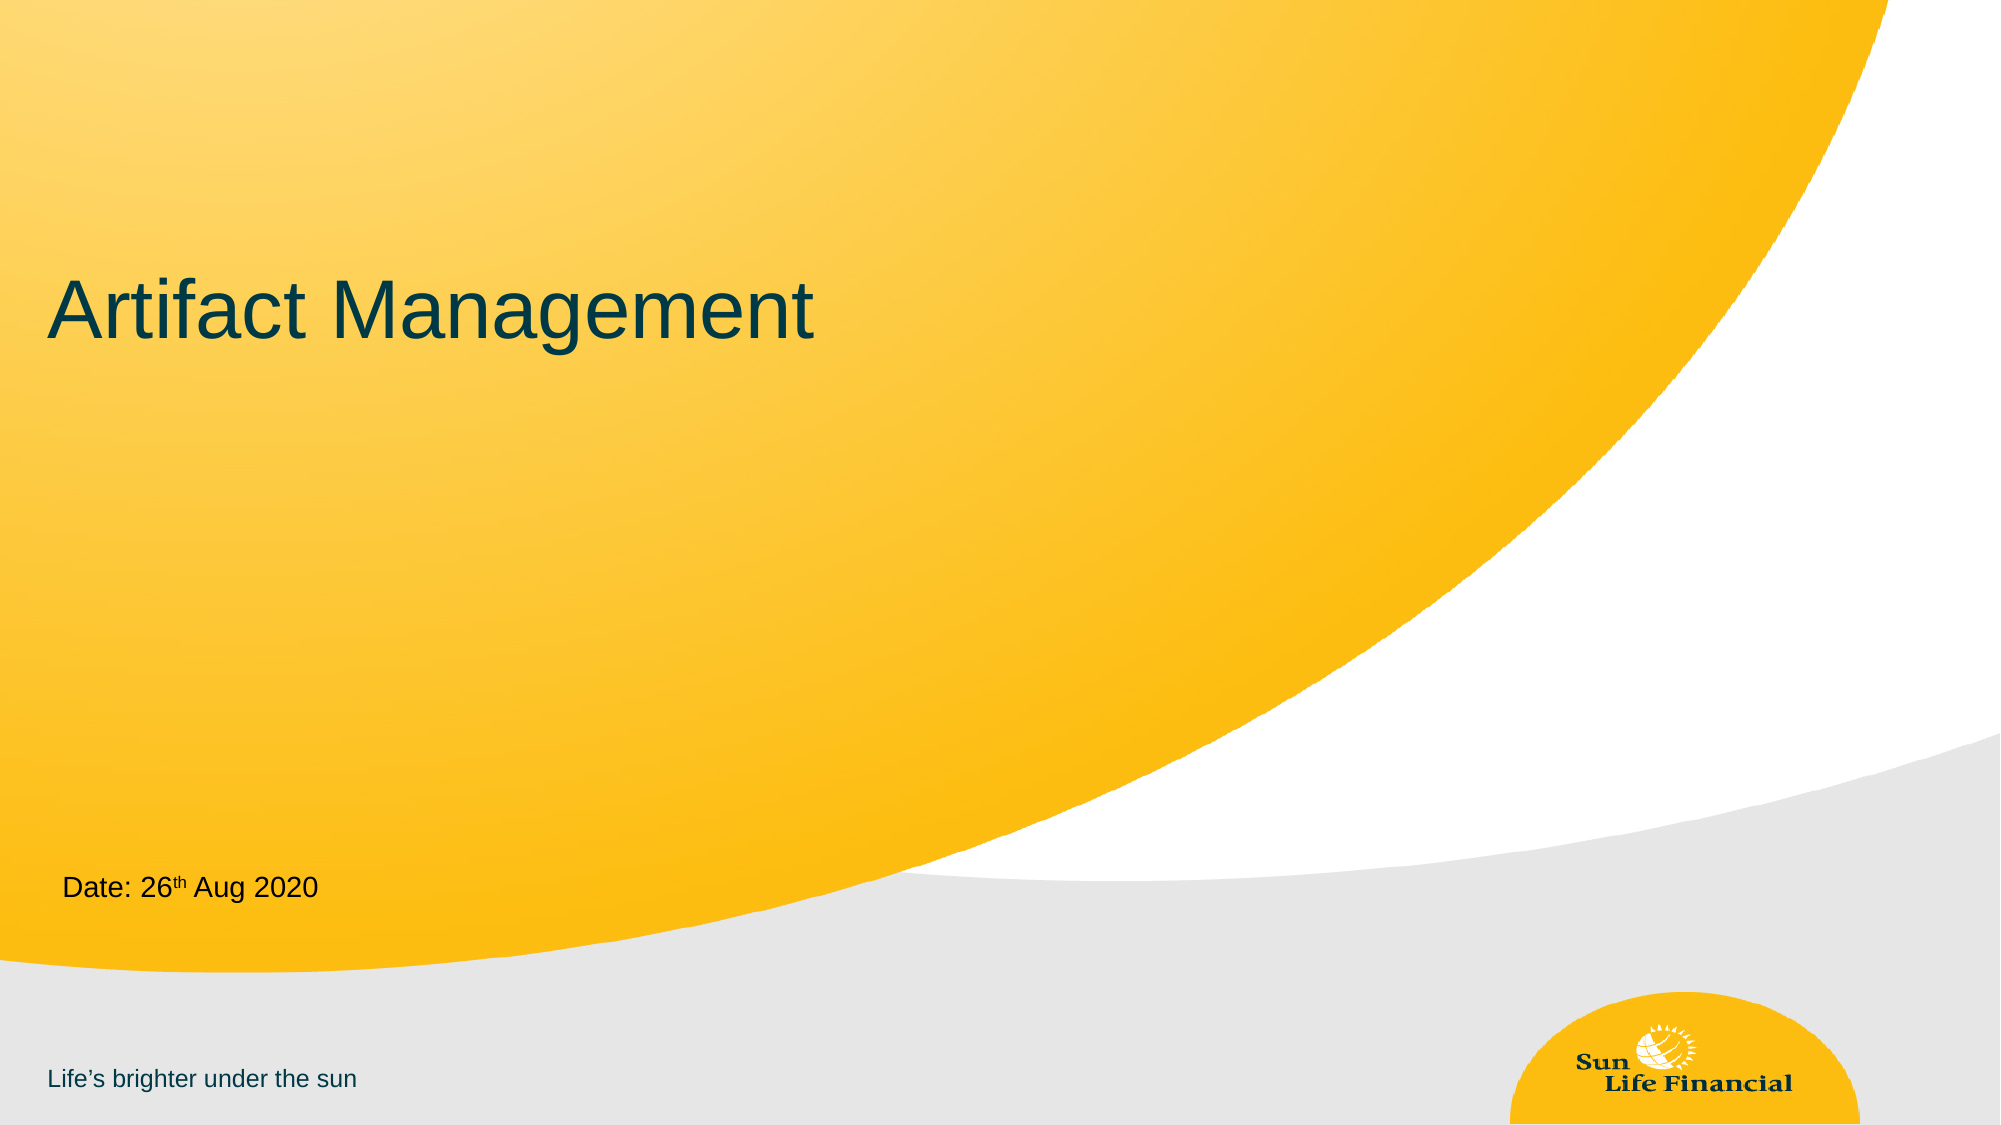

# Artifact Management
Date: 26th Aug 2020
Life’s brighter under the sun